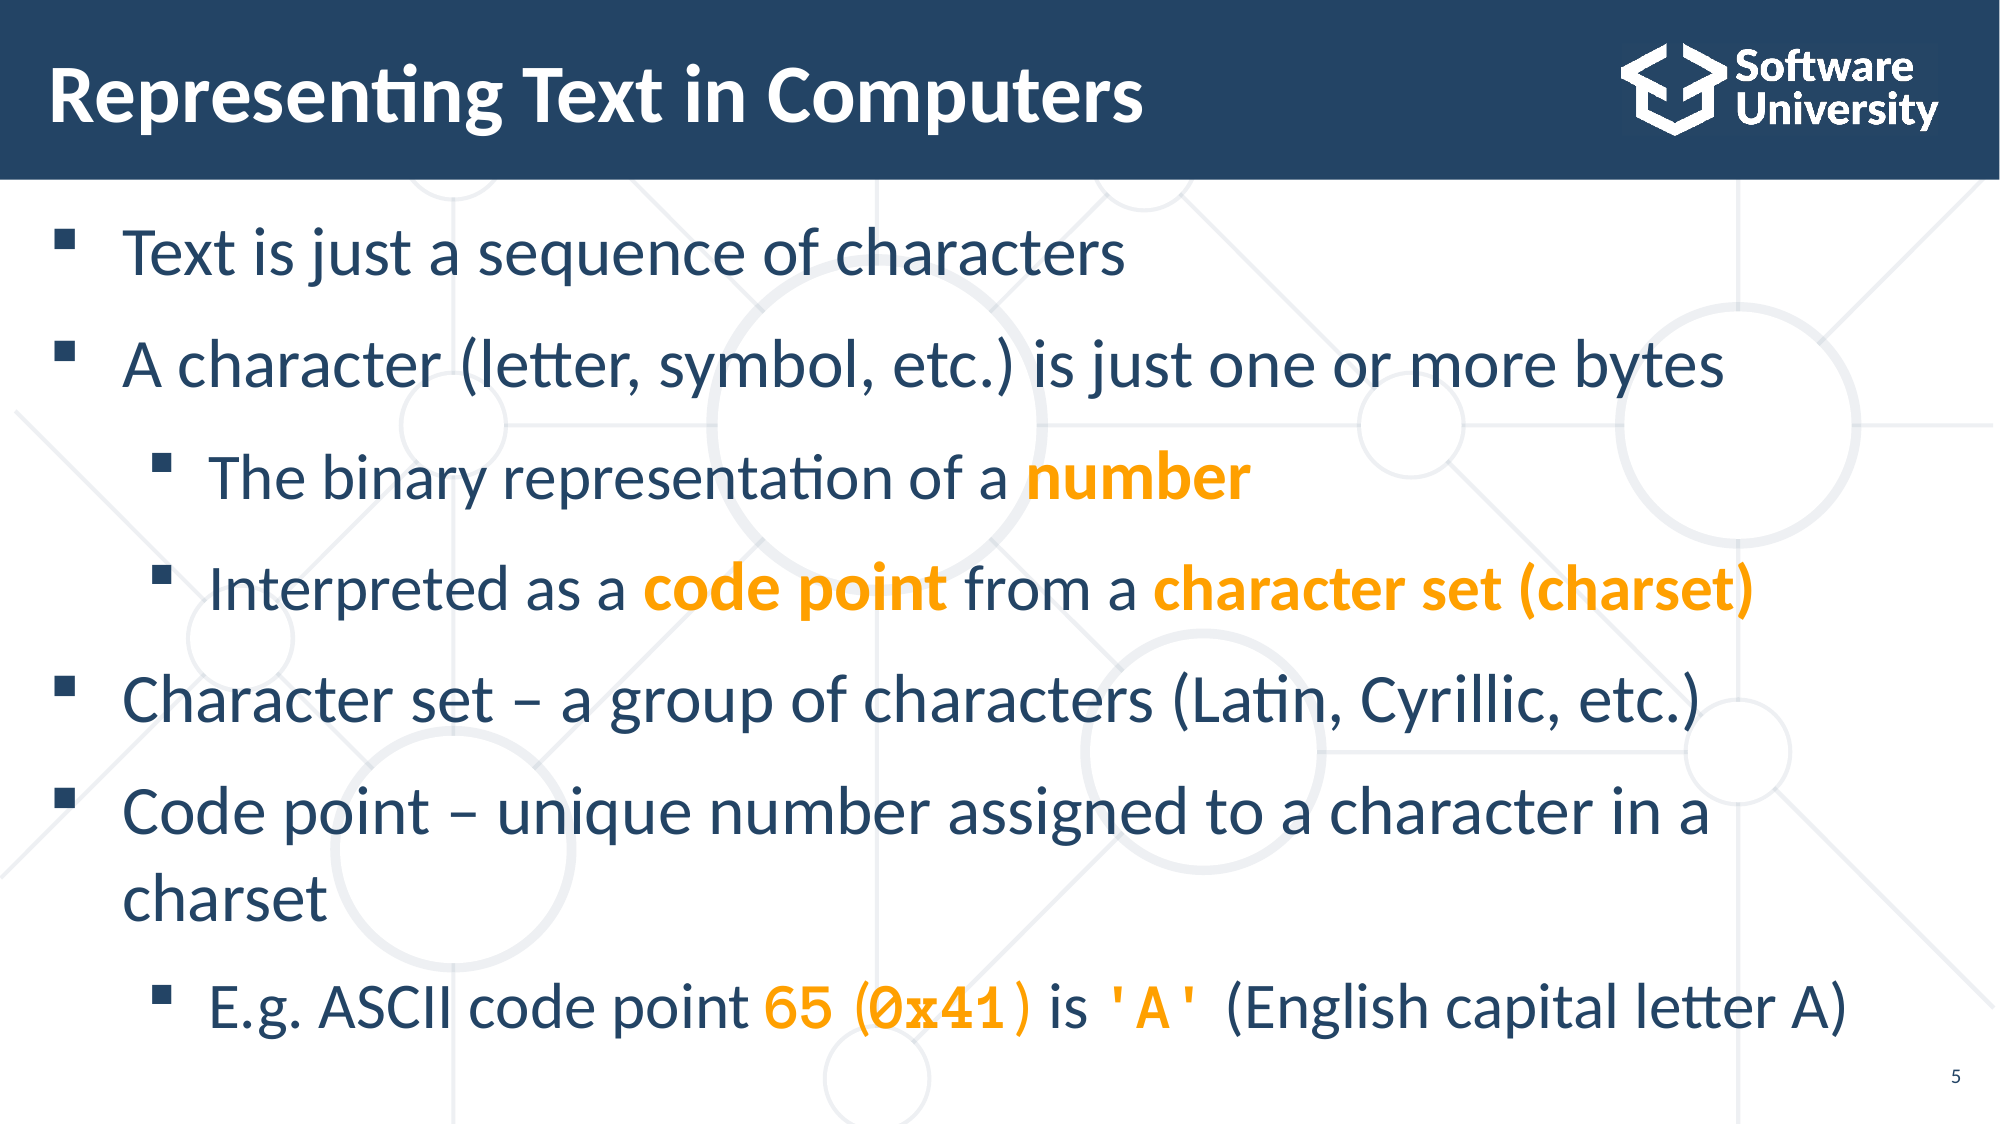

# Representing Text in Computers
Text is just a sequence of characters
A character (letter, symbol, etc.) is just one or more bytes
The binary representation of a number
Interpreted as a code point from a character set (charset)
Character set – a group of characters (Latin, Cyrillic, etc.)
Code point – unique number assigned to a character in a
charset
E.g. ASCII code point 65 (0x41) is 'A' (English capital letter A)
5